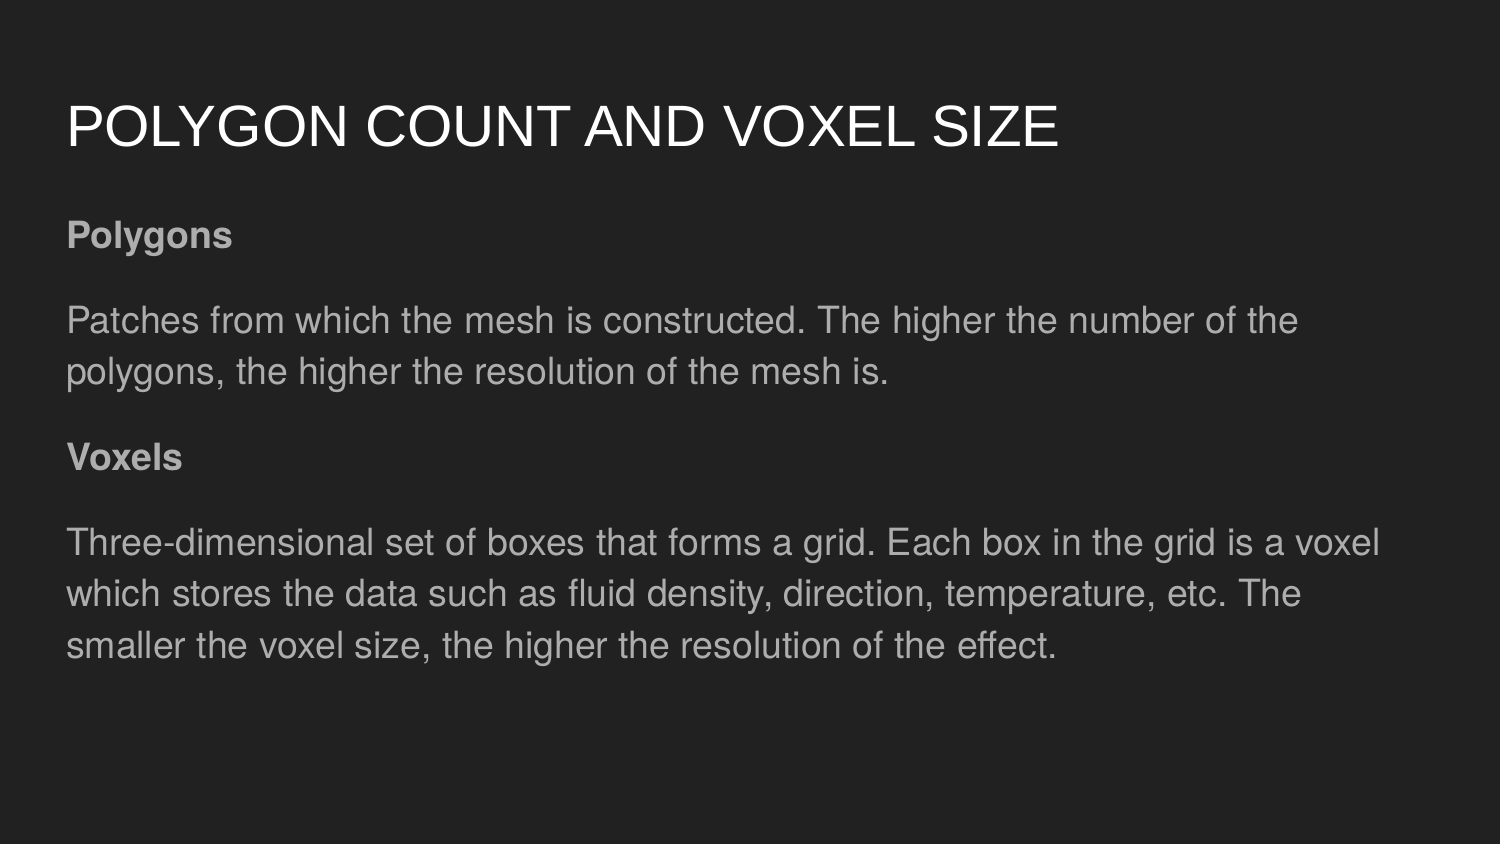

# POLYGON COUNT AND VOXEL SIZE
Polygons
Patches from which the mesh is constructed. The higher the number of the polygons, the higher the resolution of the mesh is.
Voxels
Three-dimensional set of boxes that forms a grid. Each box in the grid is a voxel which stores the data such as fluid density, direction, temperature, etc. The smaller the voxel size, the higher the resolution of the effect.